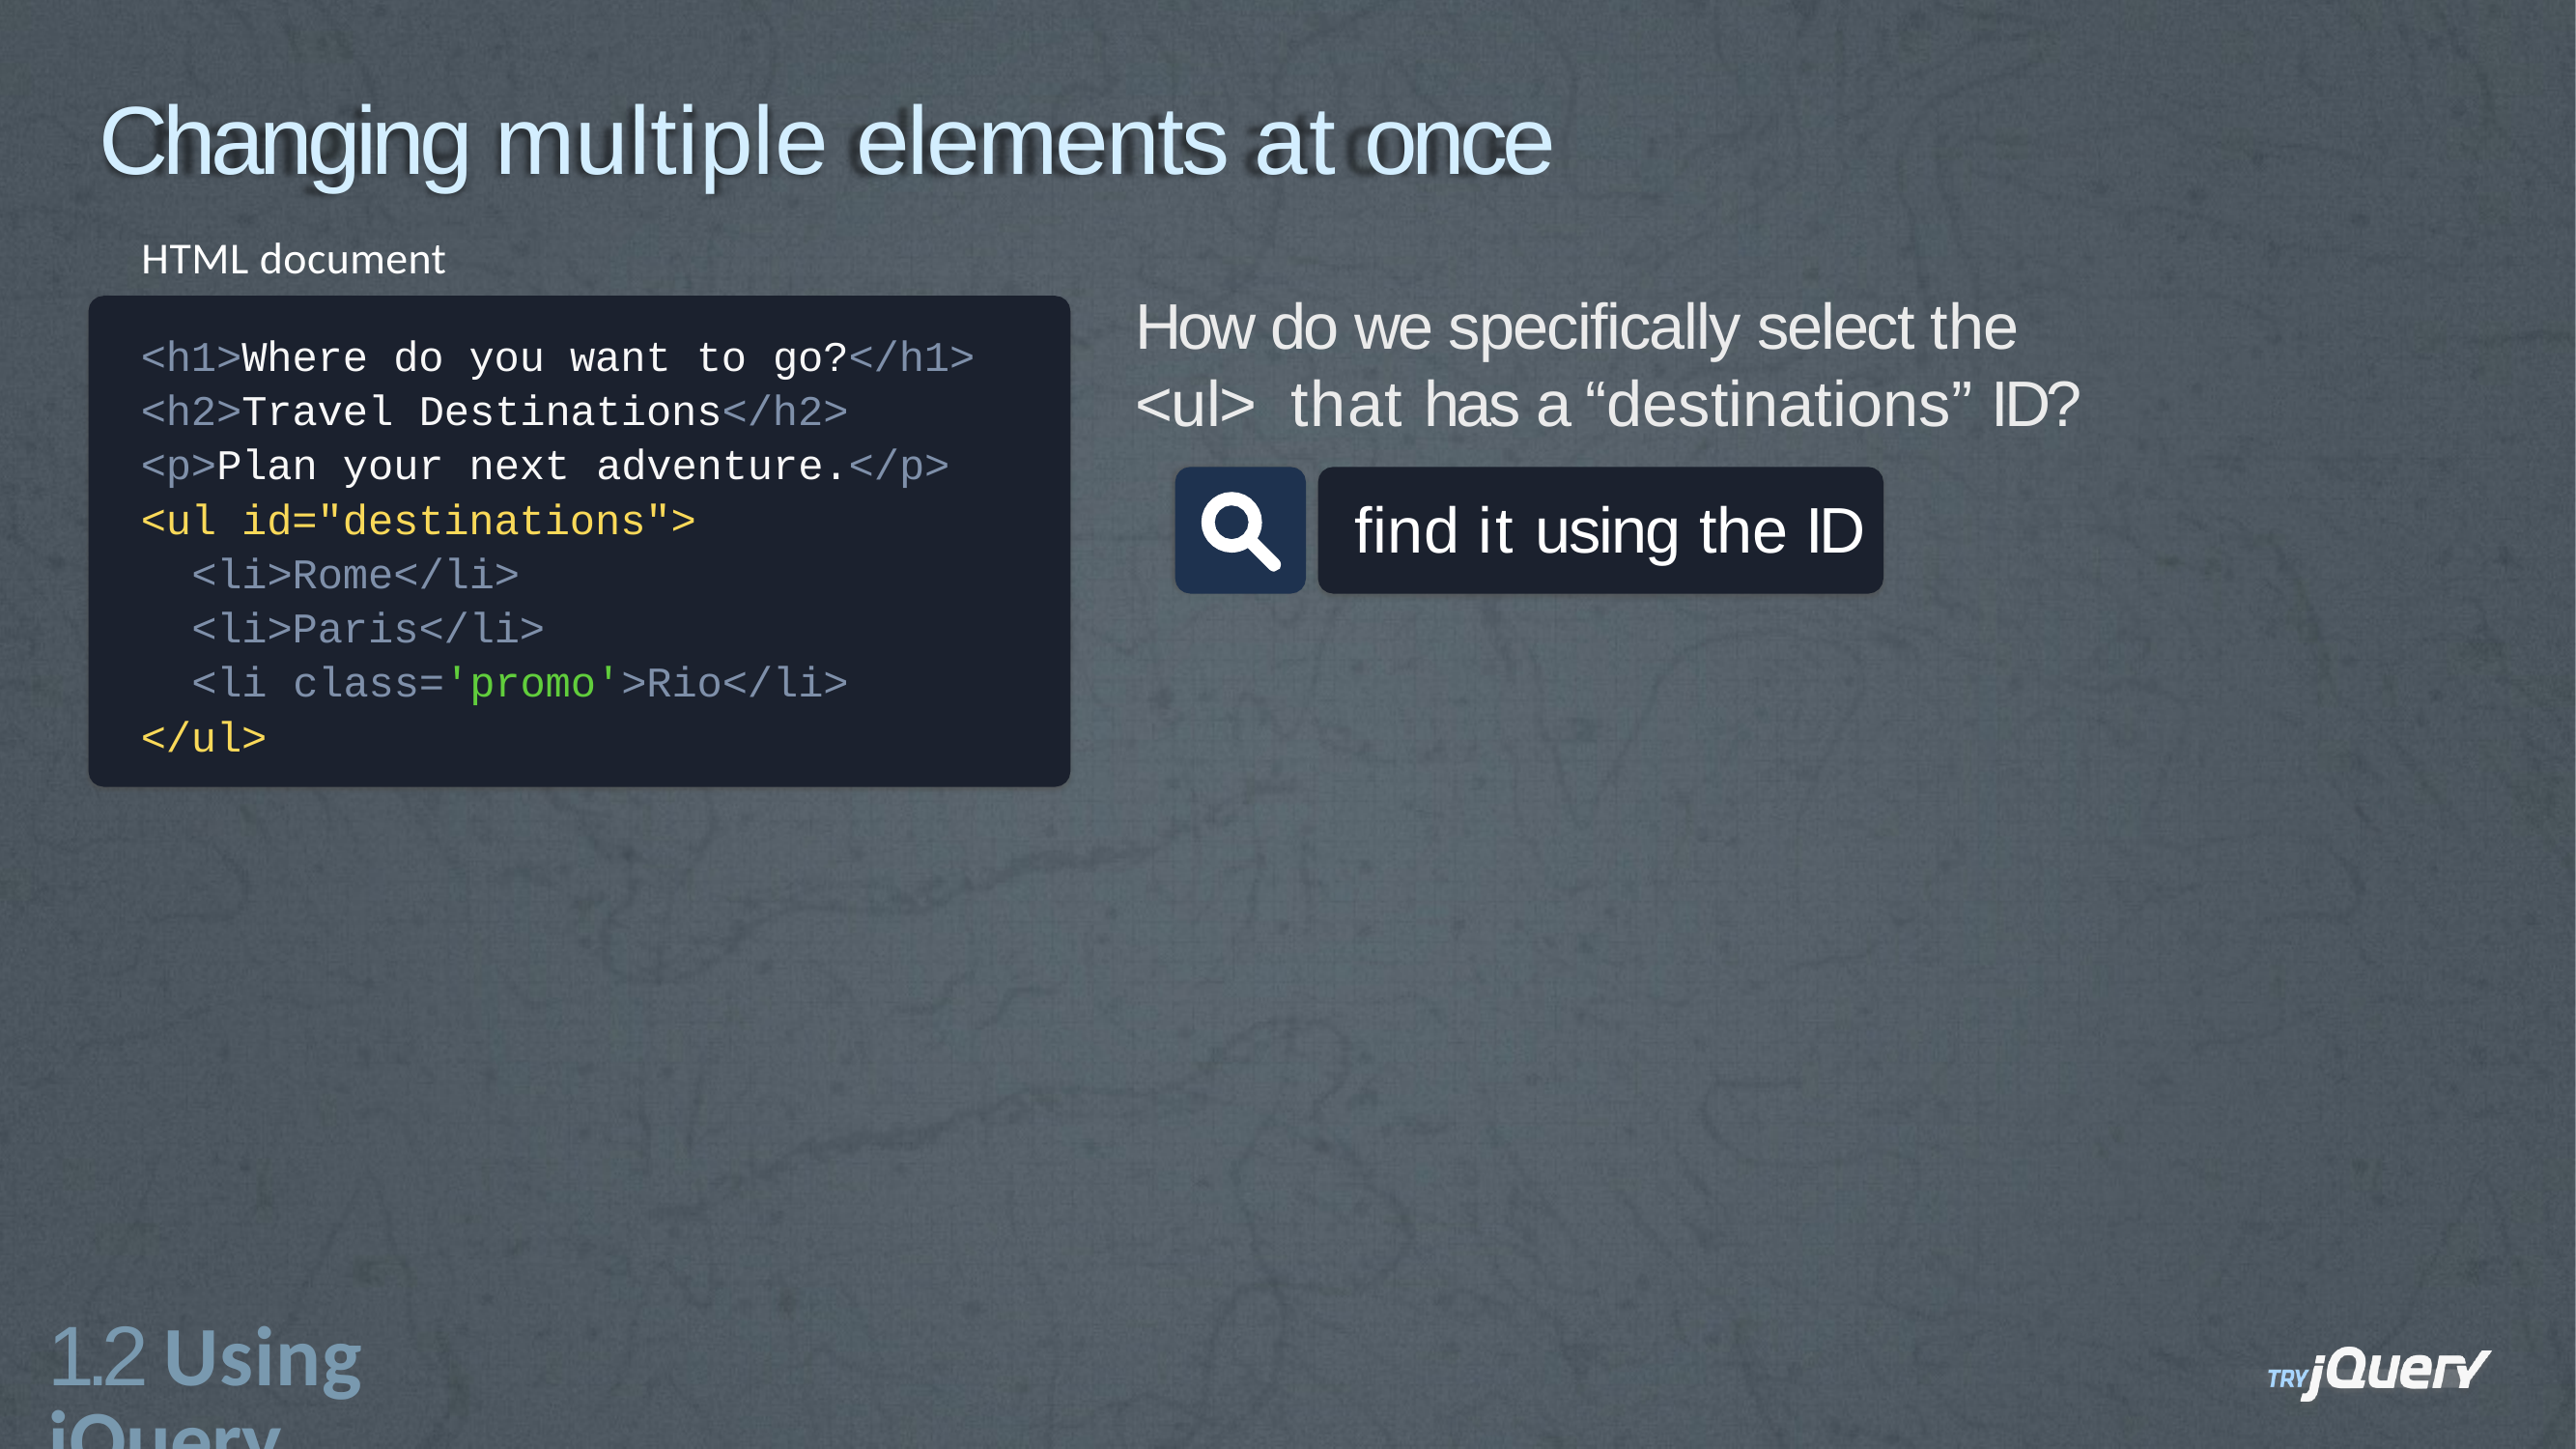

# Changing multiple elements at once

HTML document

<h1>Where do you want to go?</h1>
<h2>Travel Destinations</h2>
<p>Plan your next adventure.</p>
<ul id="destinations">
<li>Rome</li>
<li>Paris</li>
<li class='promo'>Rio</li>
</ul>
How do we specifically select the <ul>  that has a “destinations” ID?
find it using the ID

1.2 Using jQuery